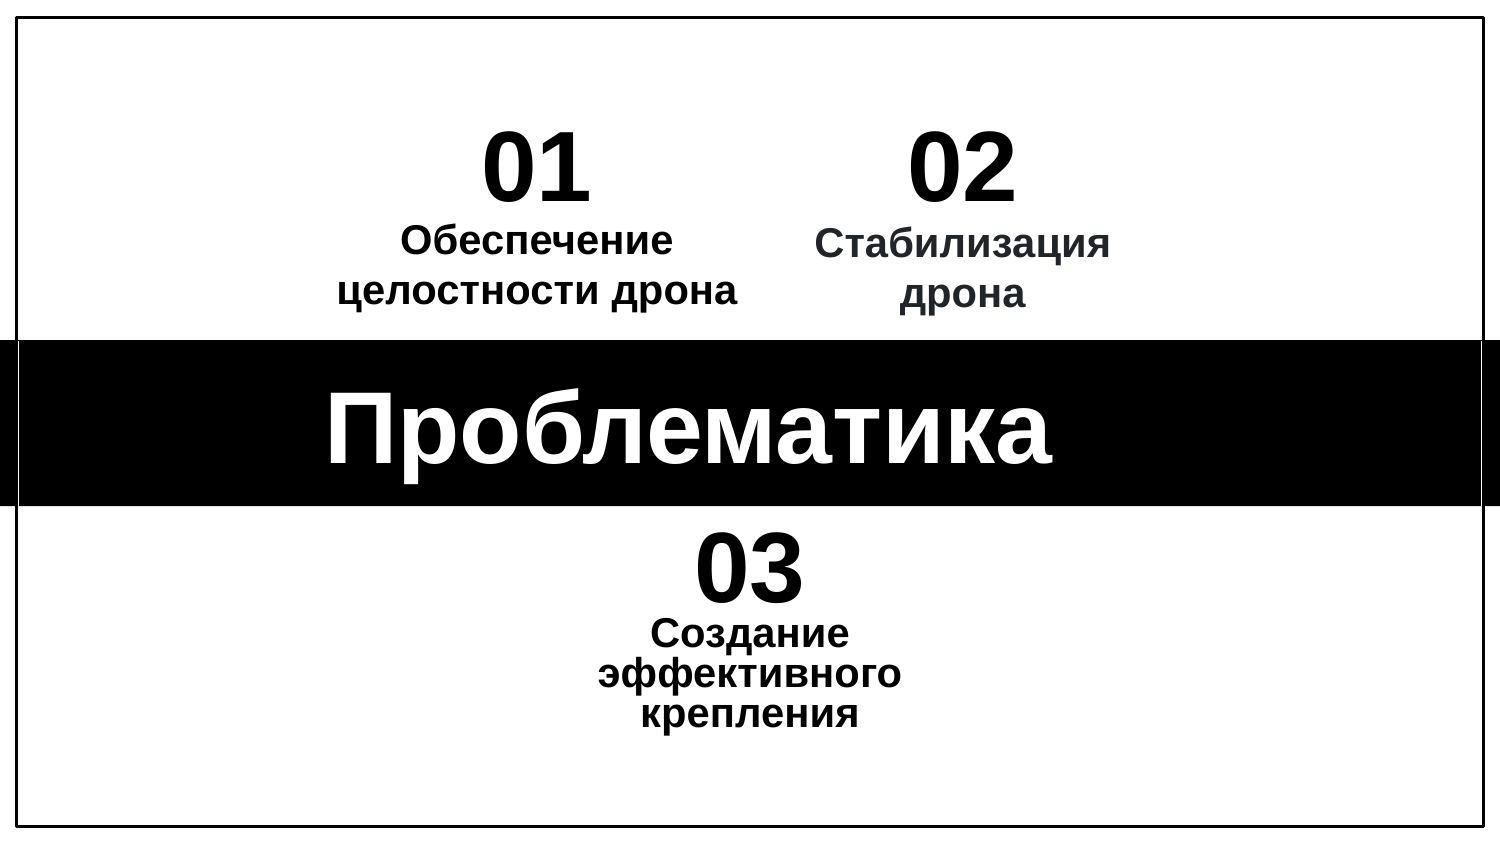

01
02
Обеспечение целостности дрона
Стабилизация дрона
# Проблематика
03
Создание эффективного крепления